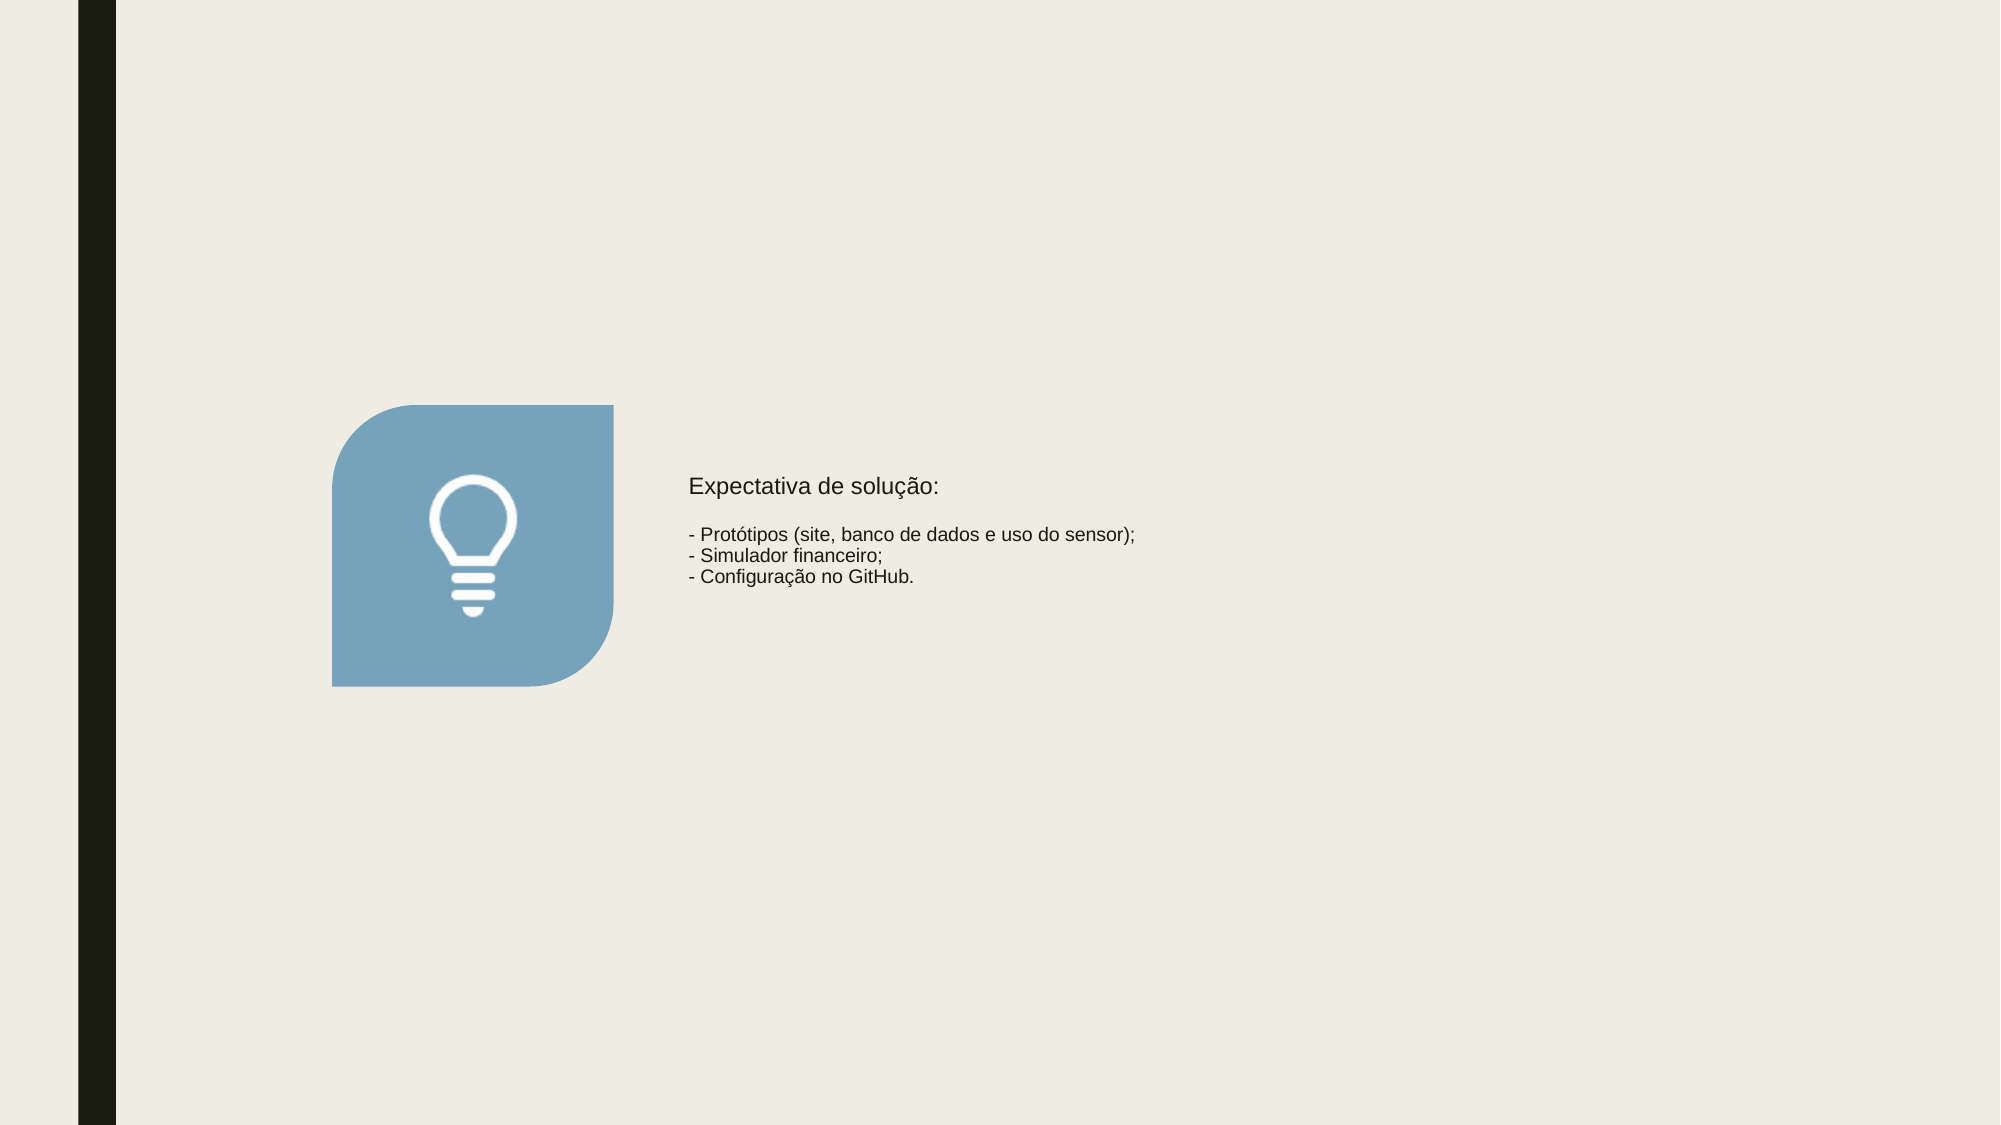

# Expectativa de solução: - Protótipos (site, banco de dados e uso do sensor); - Simulador financeiro; - Configuração no GitHub.